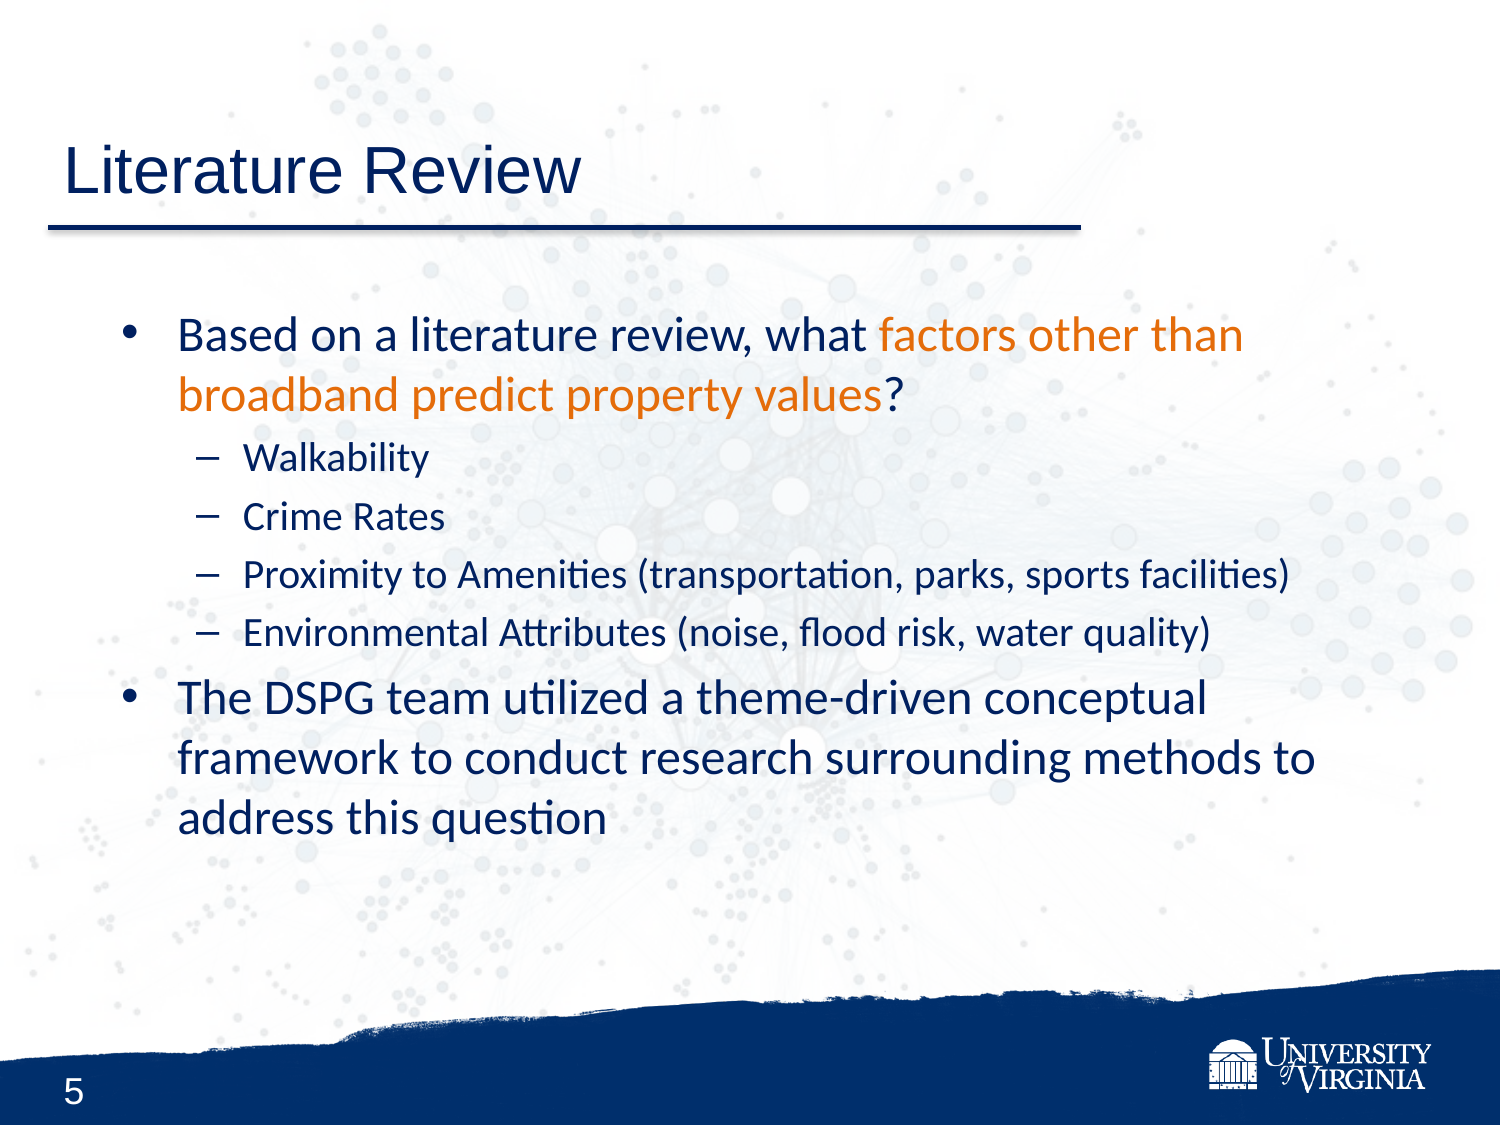

Literature Review
Based on a literature review, what factors other than broadband predict property values?
Walkability
Crime Rates
Proximity to Amenities (transportation, parks, sports facilities)
Environmental Attributes (noise, flood risk, water quality)
The DSPG team utilized a theme-driven conceptual framework to conduct research surrounding methods to address this question

5